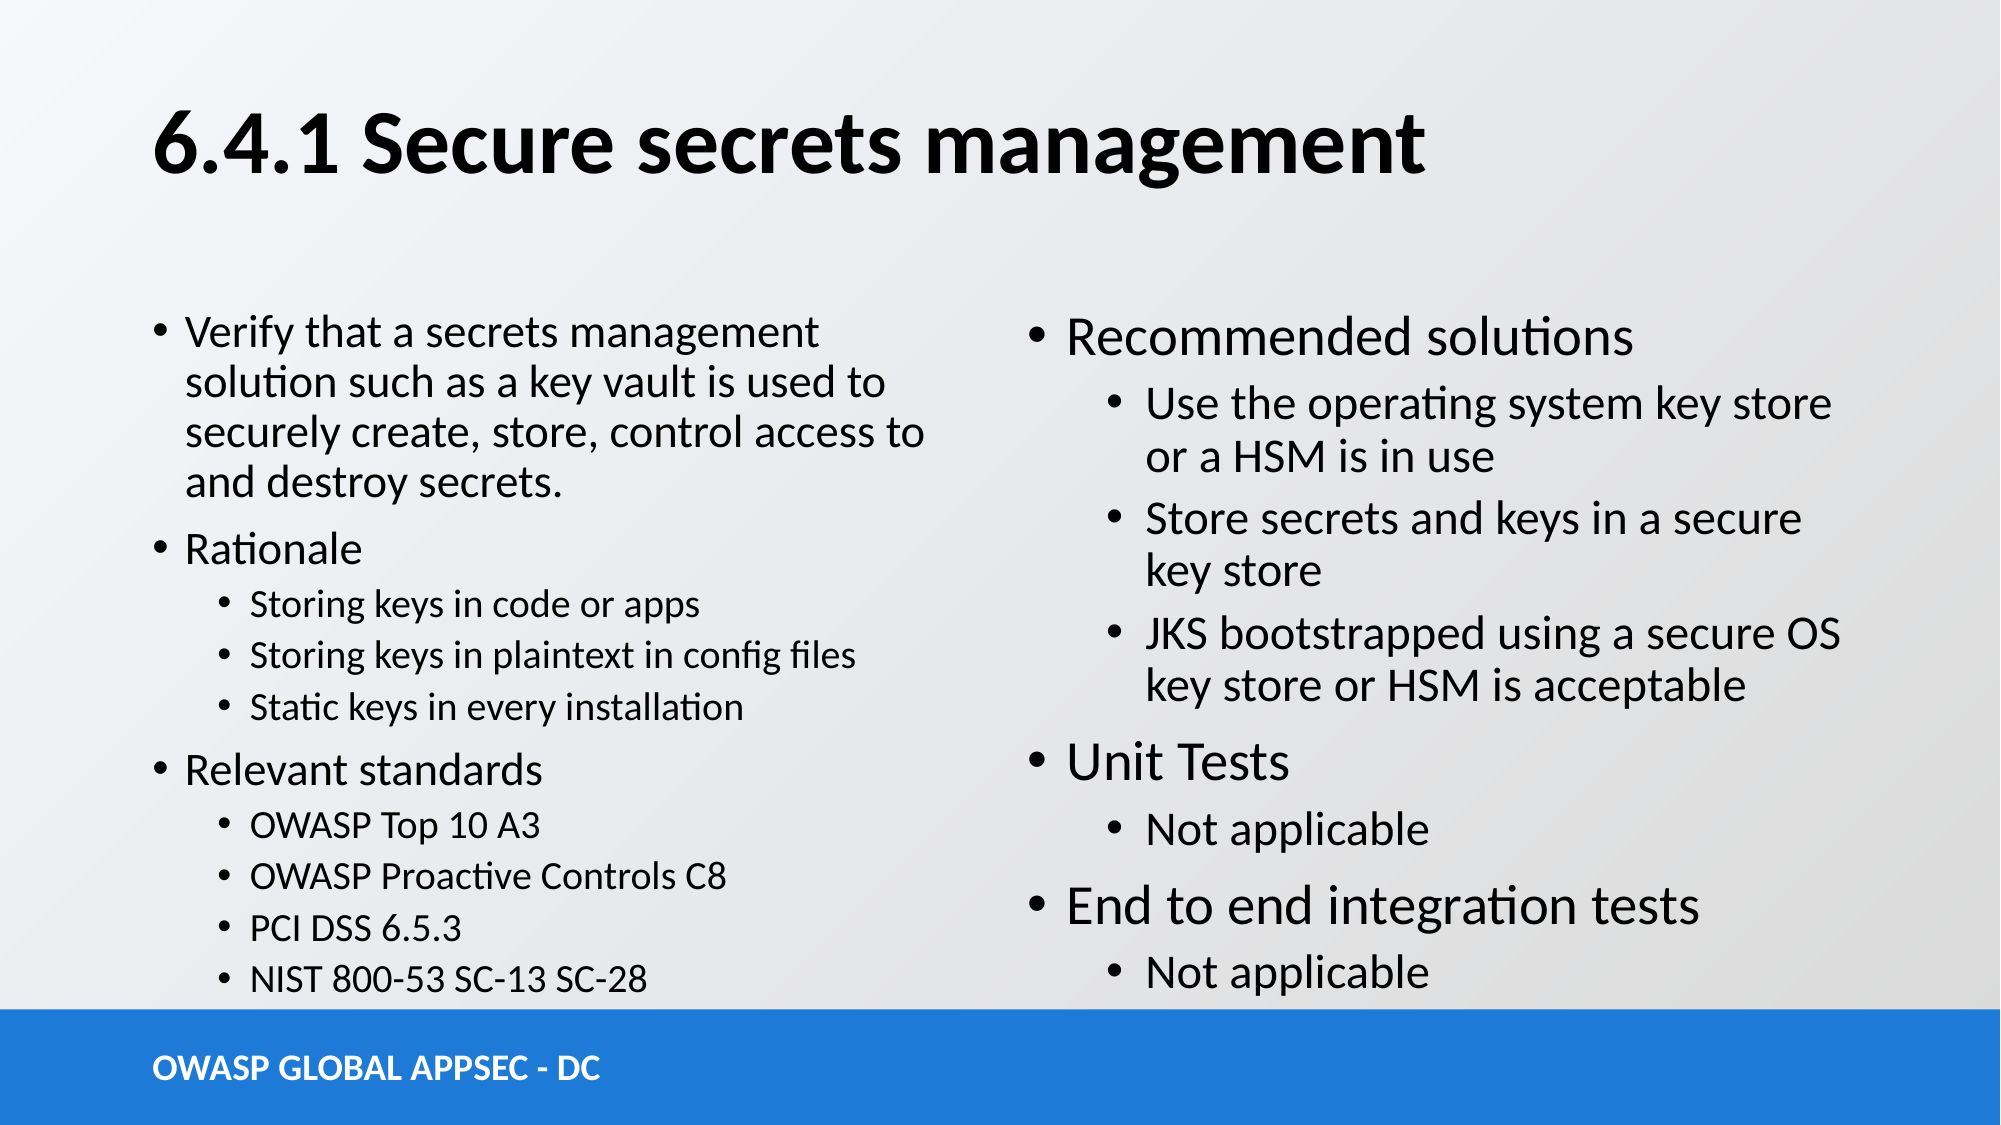

# 6.4.1 Secure secrets management
Verify that a secrets management solution such as a key vault is used to securely create, store, control access to and destroy secrets.
Rationale
Storing keys in code or apps
Storing keys in plaintext in config files
Static keys in every installation
Relevant standards
OWASP Top 10 A3
OWASP Proactive Controls C8
PCI DSS 6.5.3
NIST 800-53 SC-13 SC-28

Recommended solutions
Use the operating system key store or a HSM is in use
Store secrets and keys in a secure key store
JKS bootstrapped using a secure OS key store or HSM is acceptable
Unit Tests
Not applicable
End to end integration tests
Not applicable